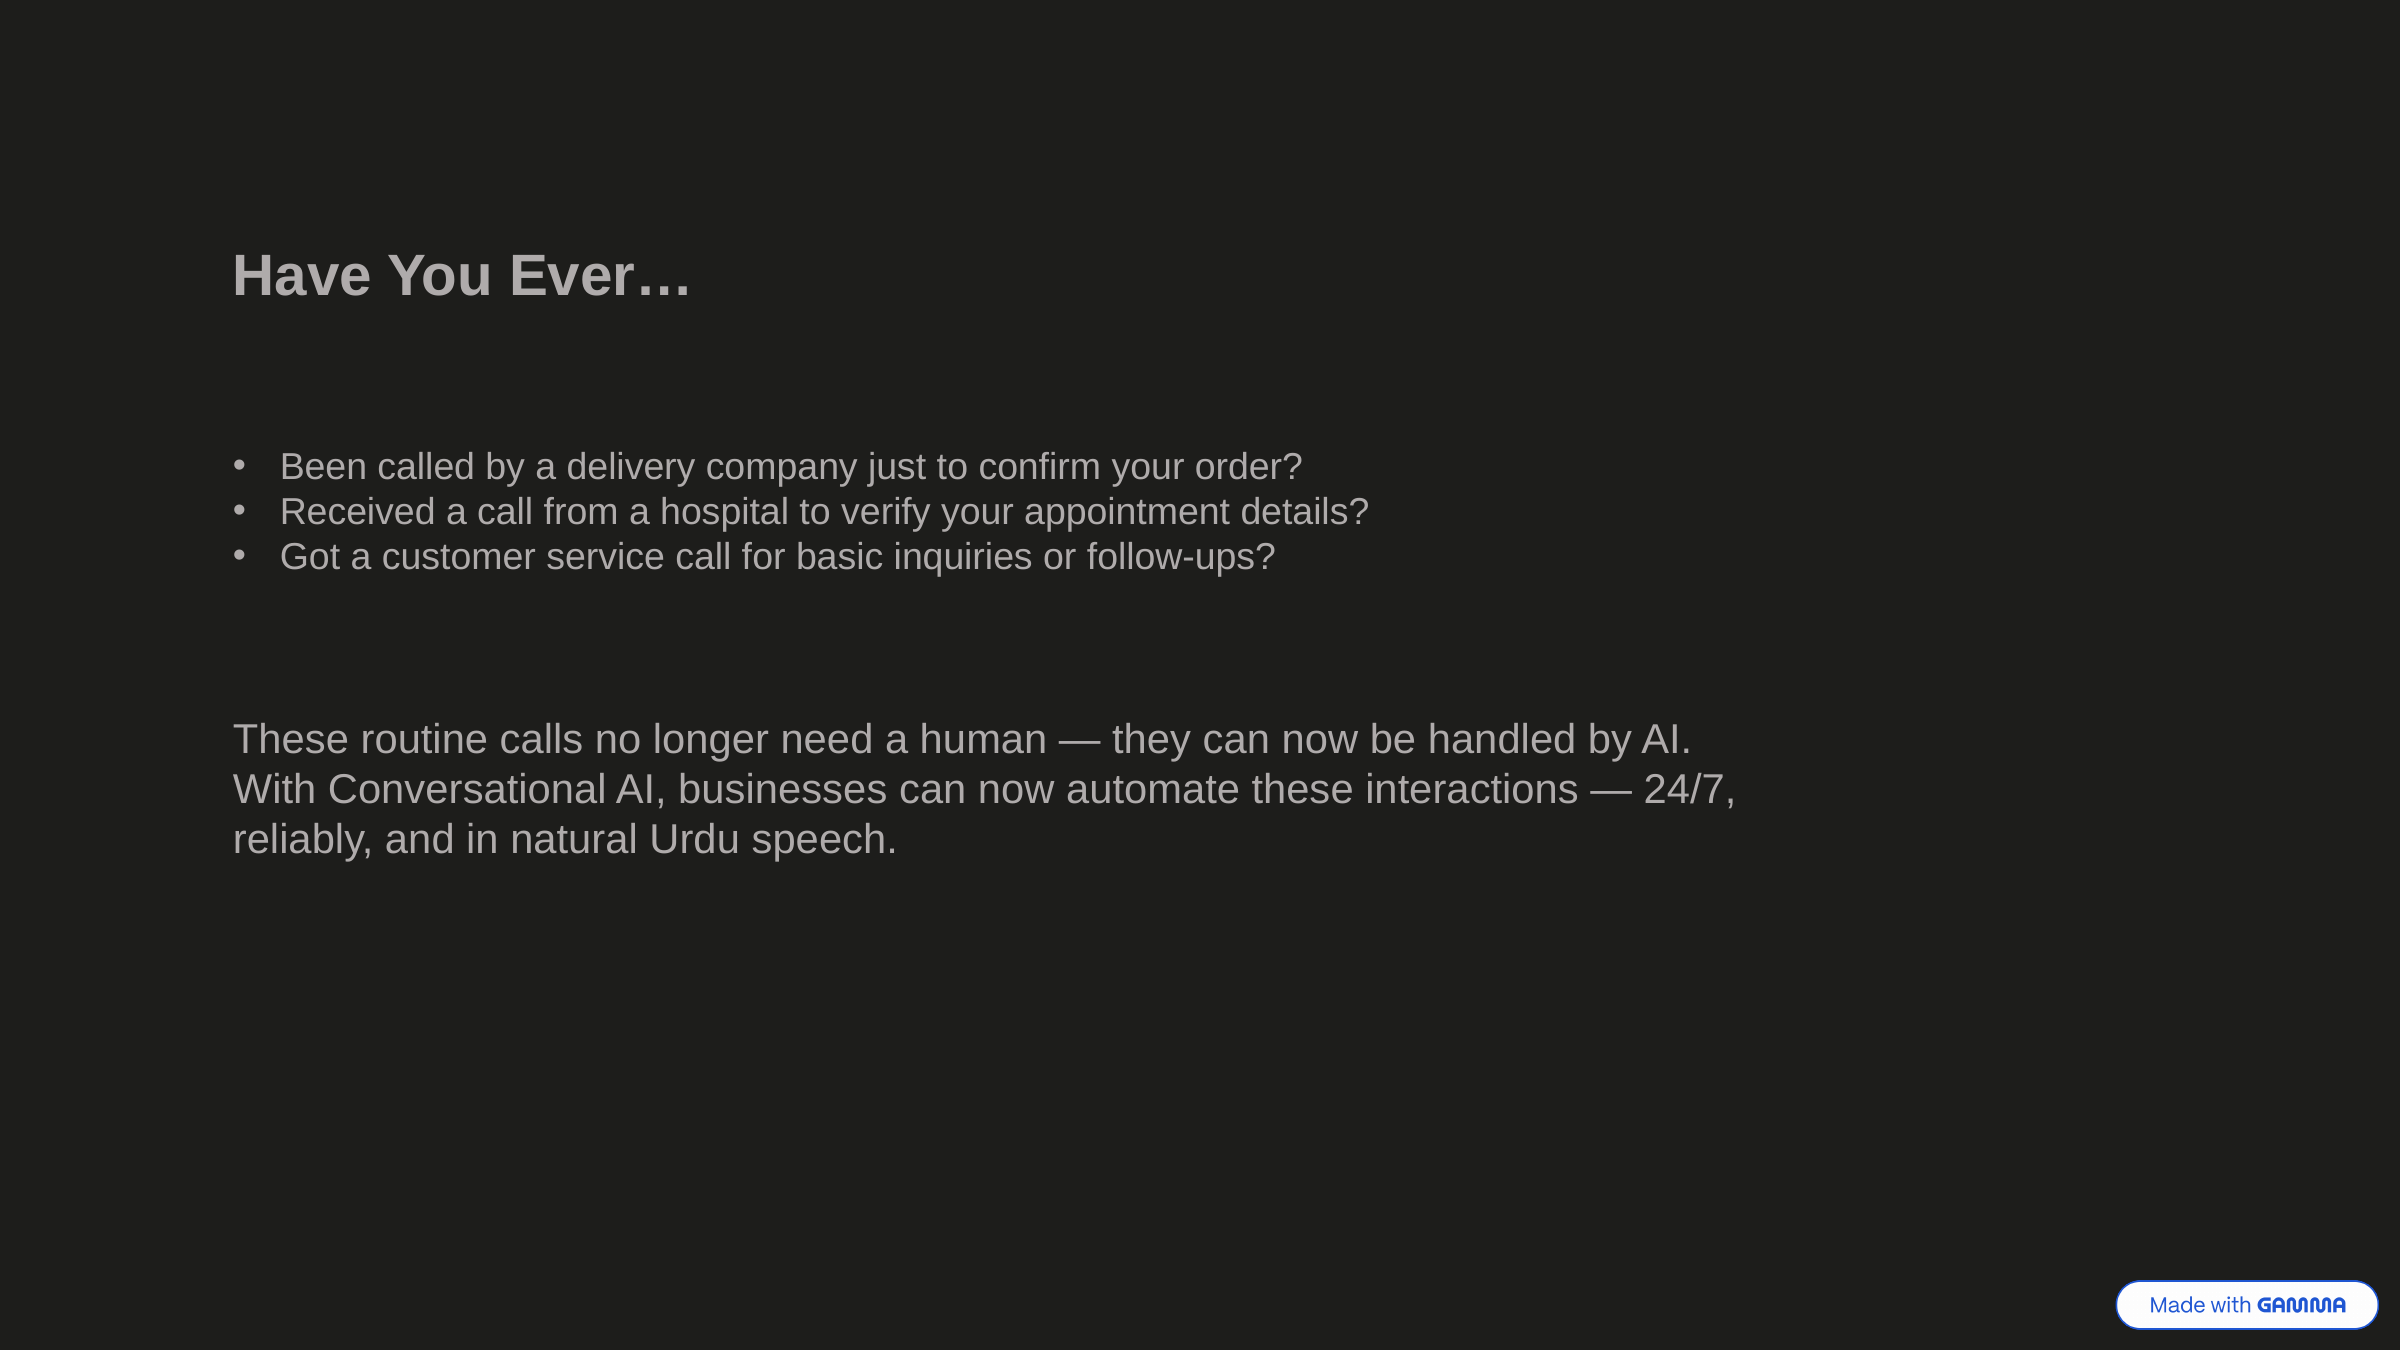

Have You Ever…

Been called by a delivery company just to confirm your order?
Received a call from a hospital to verify your appointment details?
Got a customer service call for basic inquiries or follow-ups?

These routine calls no longer need a human — they can now be handled by AI.
With Conversational AI, businesses can now automate these interactions — 24/7, reliably, and in natural Urdu speech.